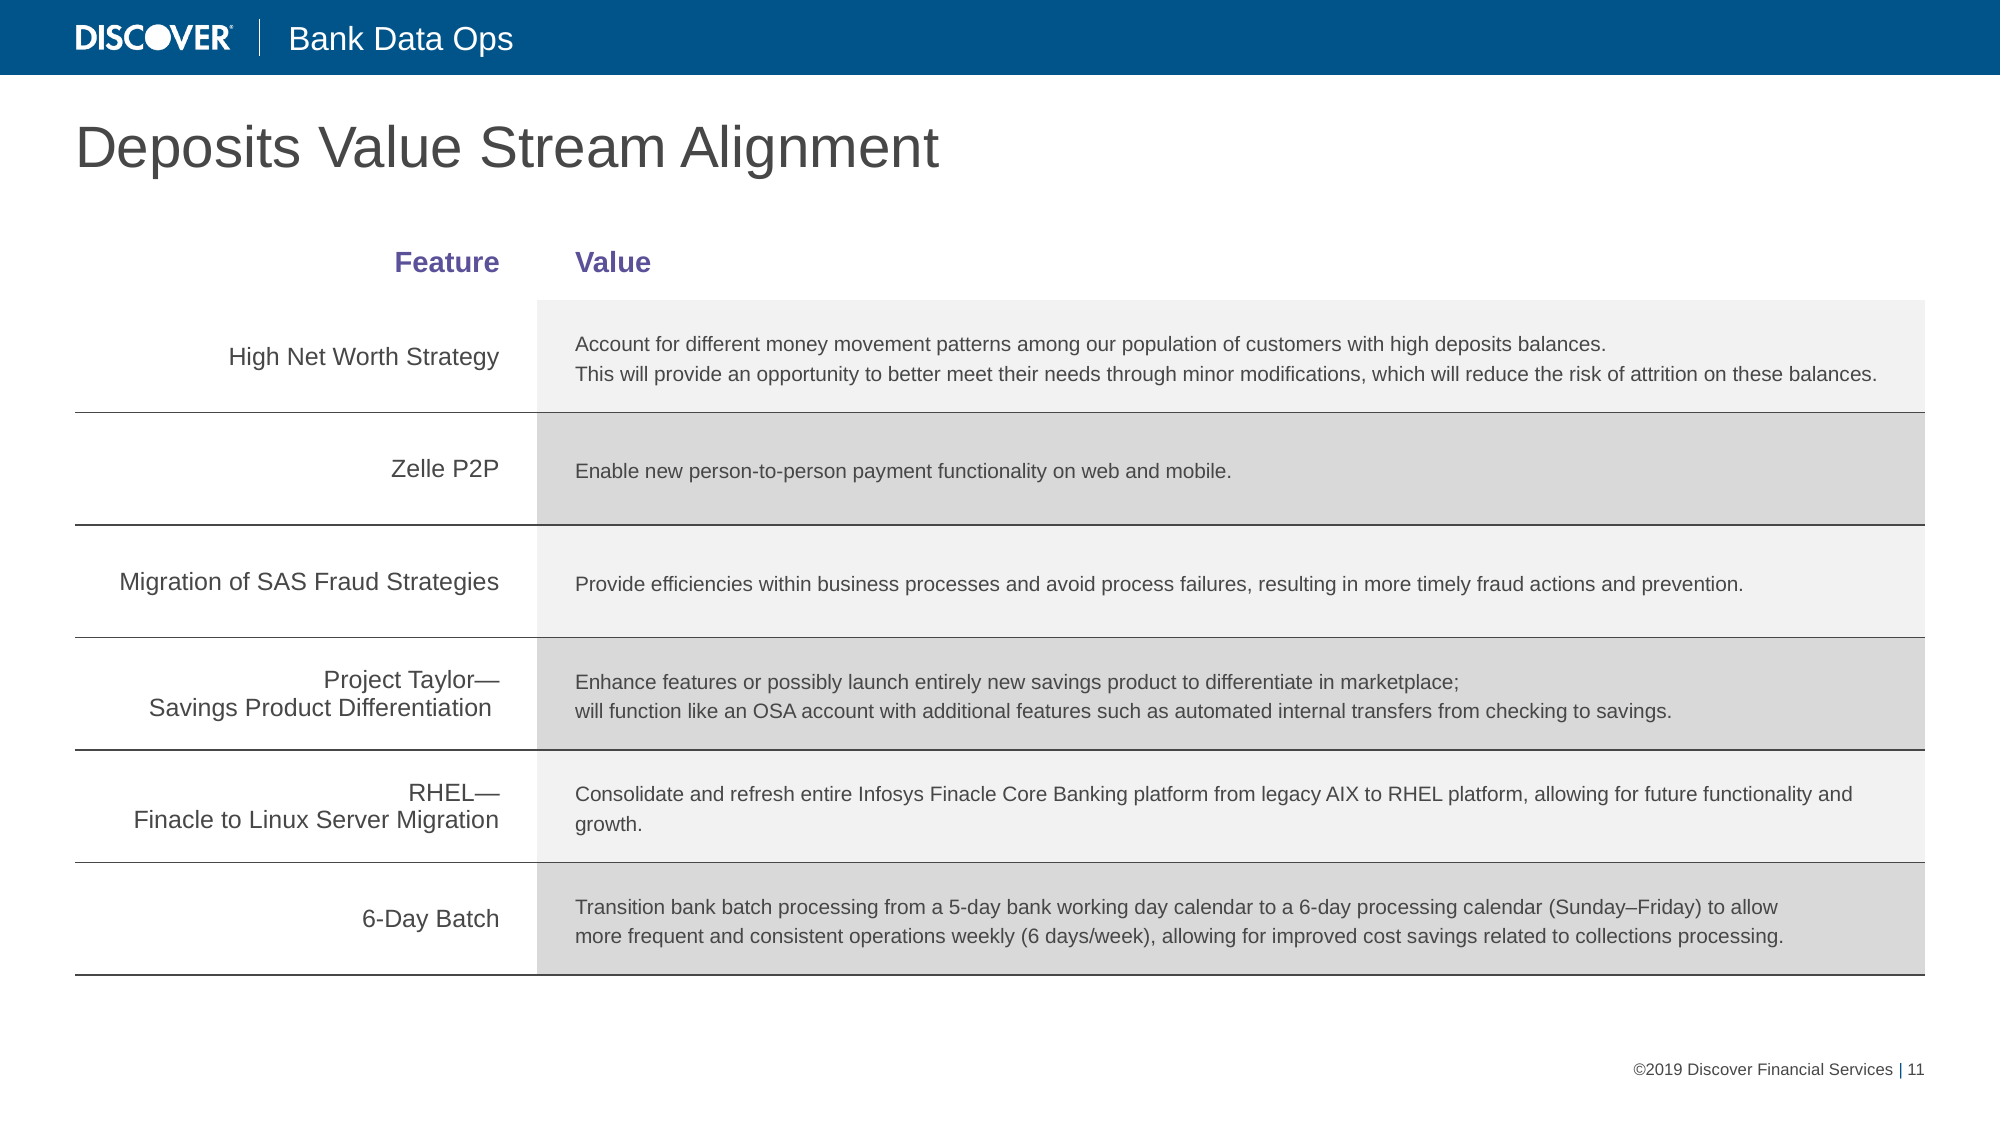

Deposits Value Stream Alignment
| Feature | Value |
| --- | --- |
| High Net Worth Strategy | Account for different money movement patterns among our population of customers with high deposits balances. This will provide an opportunity to better meet their needs through minor modifications, which will reduce the risk of attrition on these balances. |
| Zelle P2P | Enable new person-to-person payment functionality on web and mobile. |
| Migration of SAS Fraud Strategies | Provide efficiencies within business processes and avoid process failures, resulting in more timely fraud actions and prevention. |
| Project Taylor— Savings Product Differentiation | Enhance features or possibly launch entirely new savings product to differentiate in marketplace; will function like an OSA account with additional features such as automated internal transfers from checking to savings. |
| RHEL— Finacle to Linux Server Migration | Consolidate and refresh entire Infosys Finacle Core Banking platform from legacy AIX to RHEL platform, allowing for future functionality and growth. |
| 6-Day Batch | Transition bank batch processing from a 5-day bank working day calendar to a 6-day processing calendar (Sunday–Friday) to allow more frequent and consistent operations weekly (6 days/week), allowing for improved cost savings related to collections processing. |